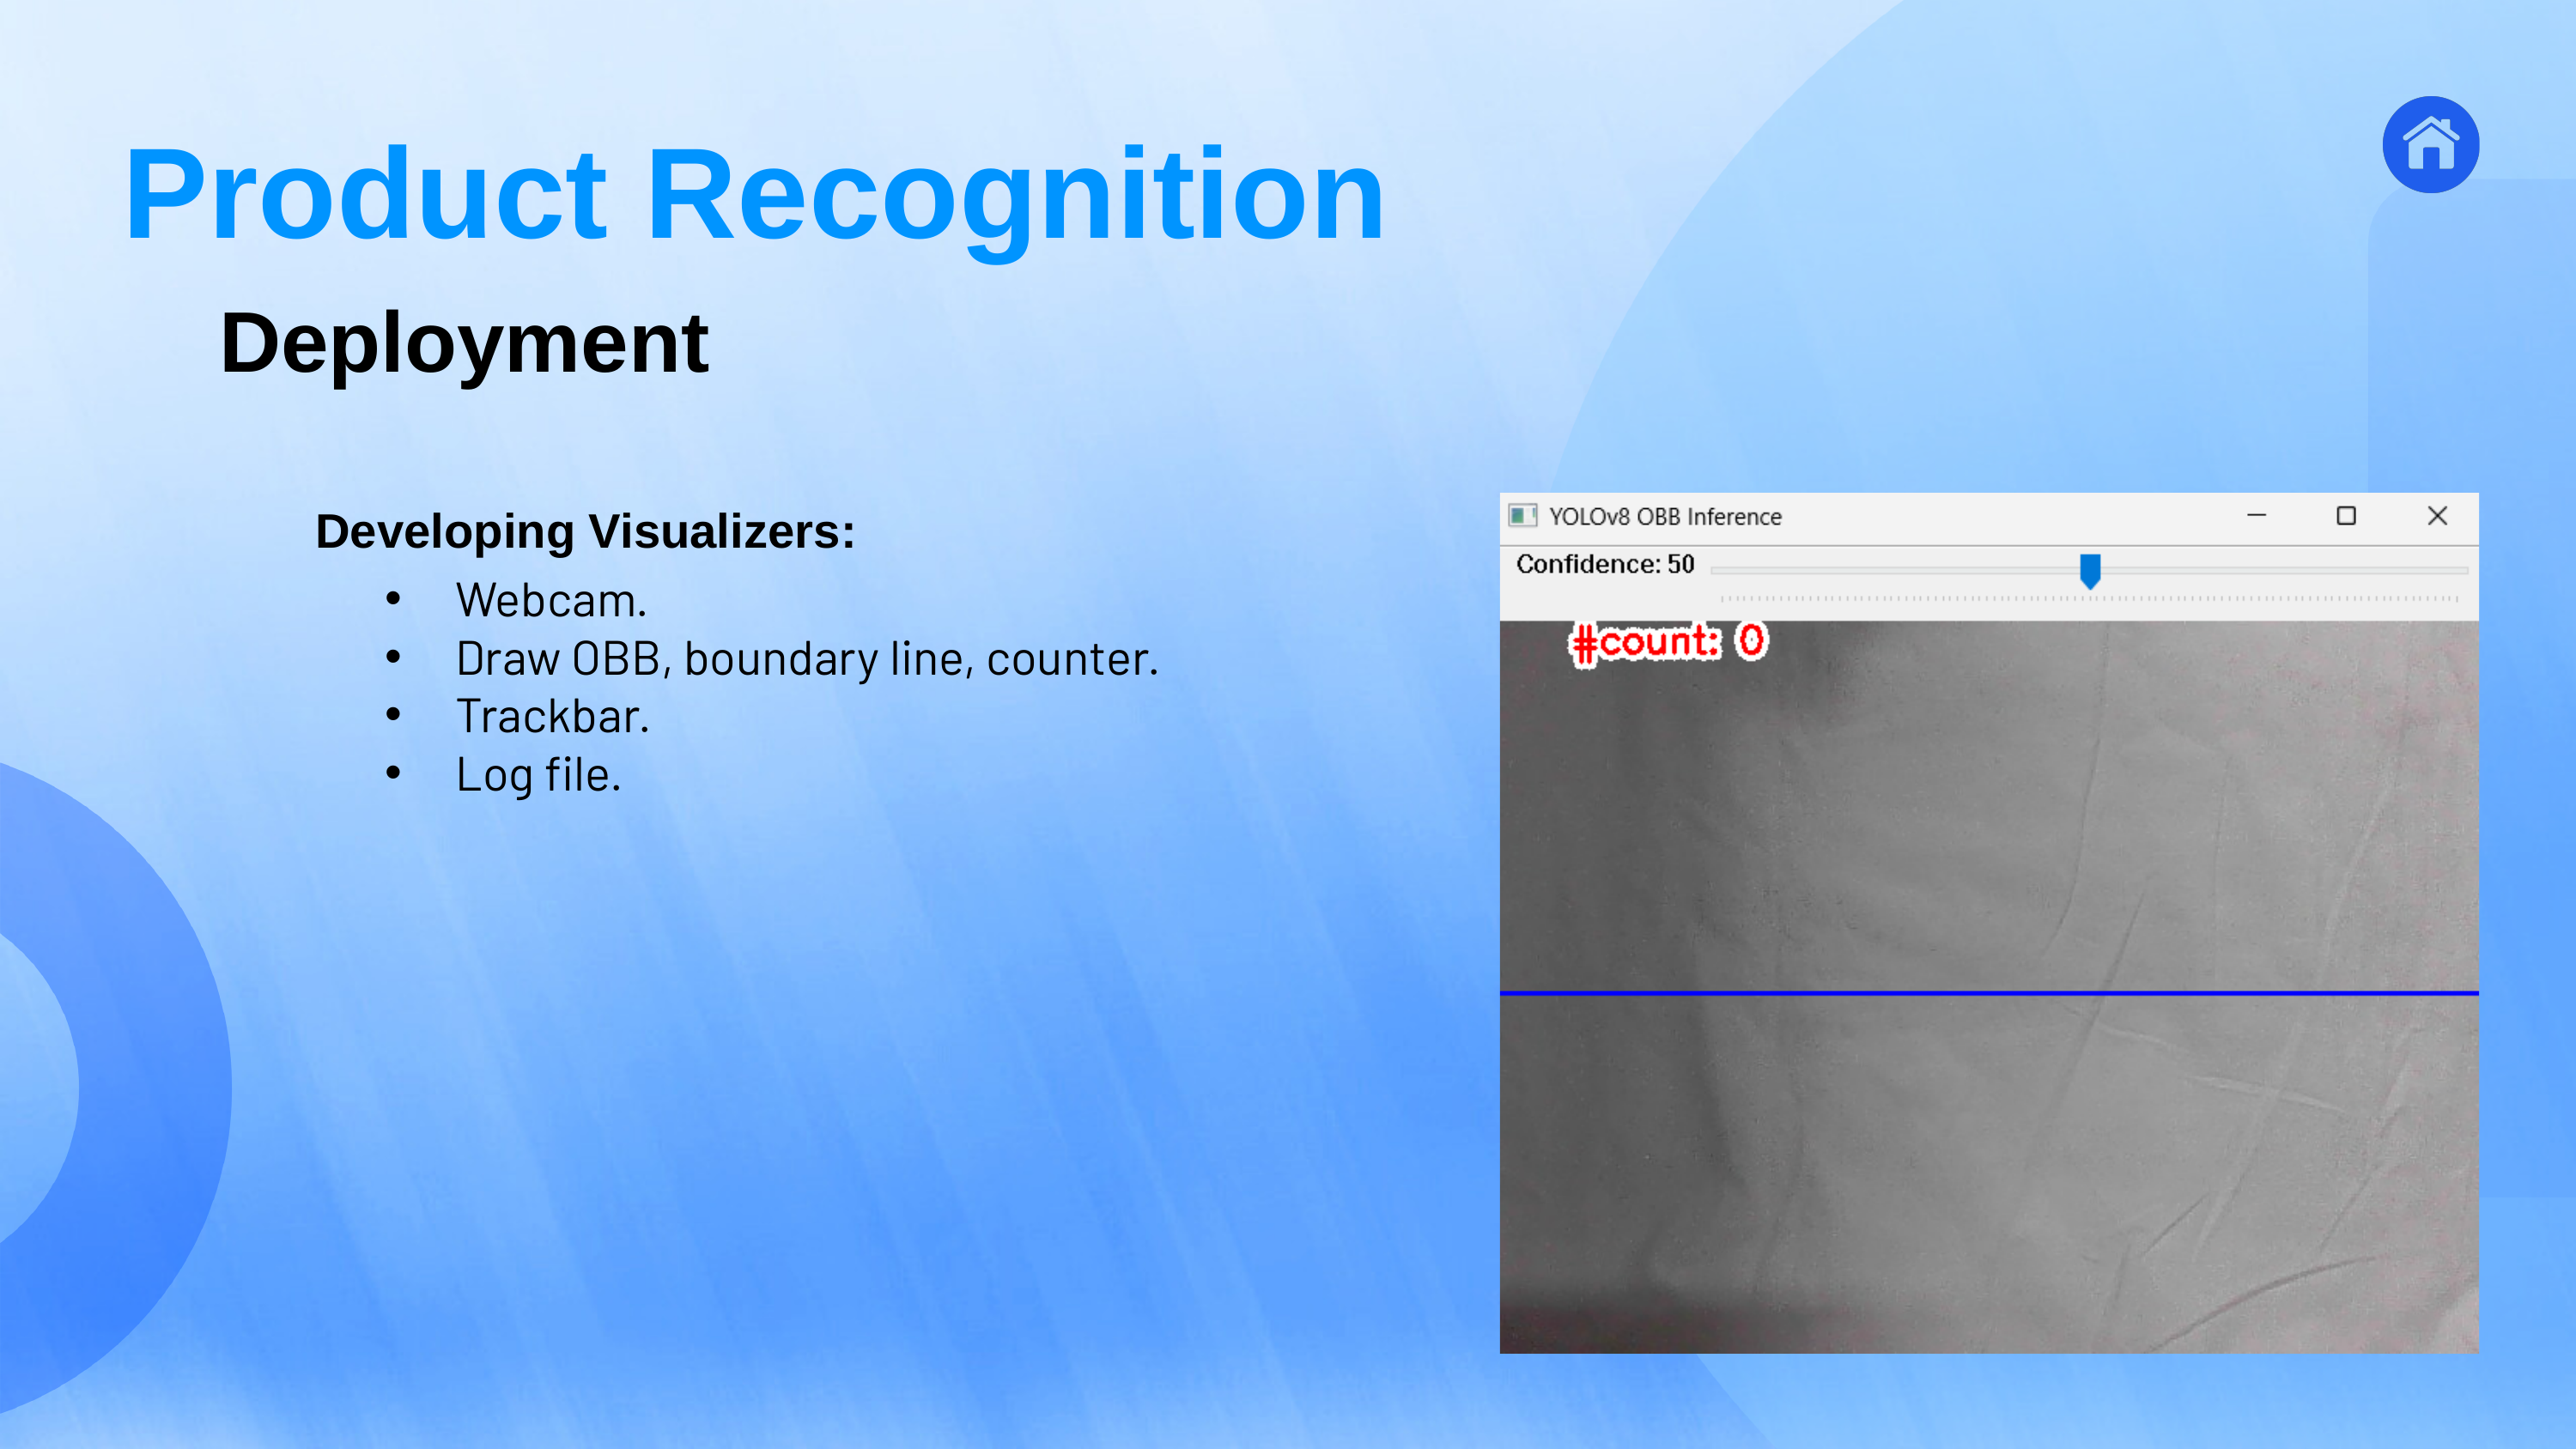

Product Recognition
6
Product
Recognition
Deployment

Developing Visualizers:
Webcam.
Draw OBB, boundary line, counter.
Trackbar.
Log file.

3
Ros &
Kinematics
4
Mapping &
Navigation
5
Person
Tracking
7
Wireless
Comm
1
Introduction
2
Application
CONTENT